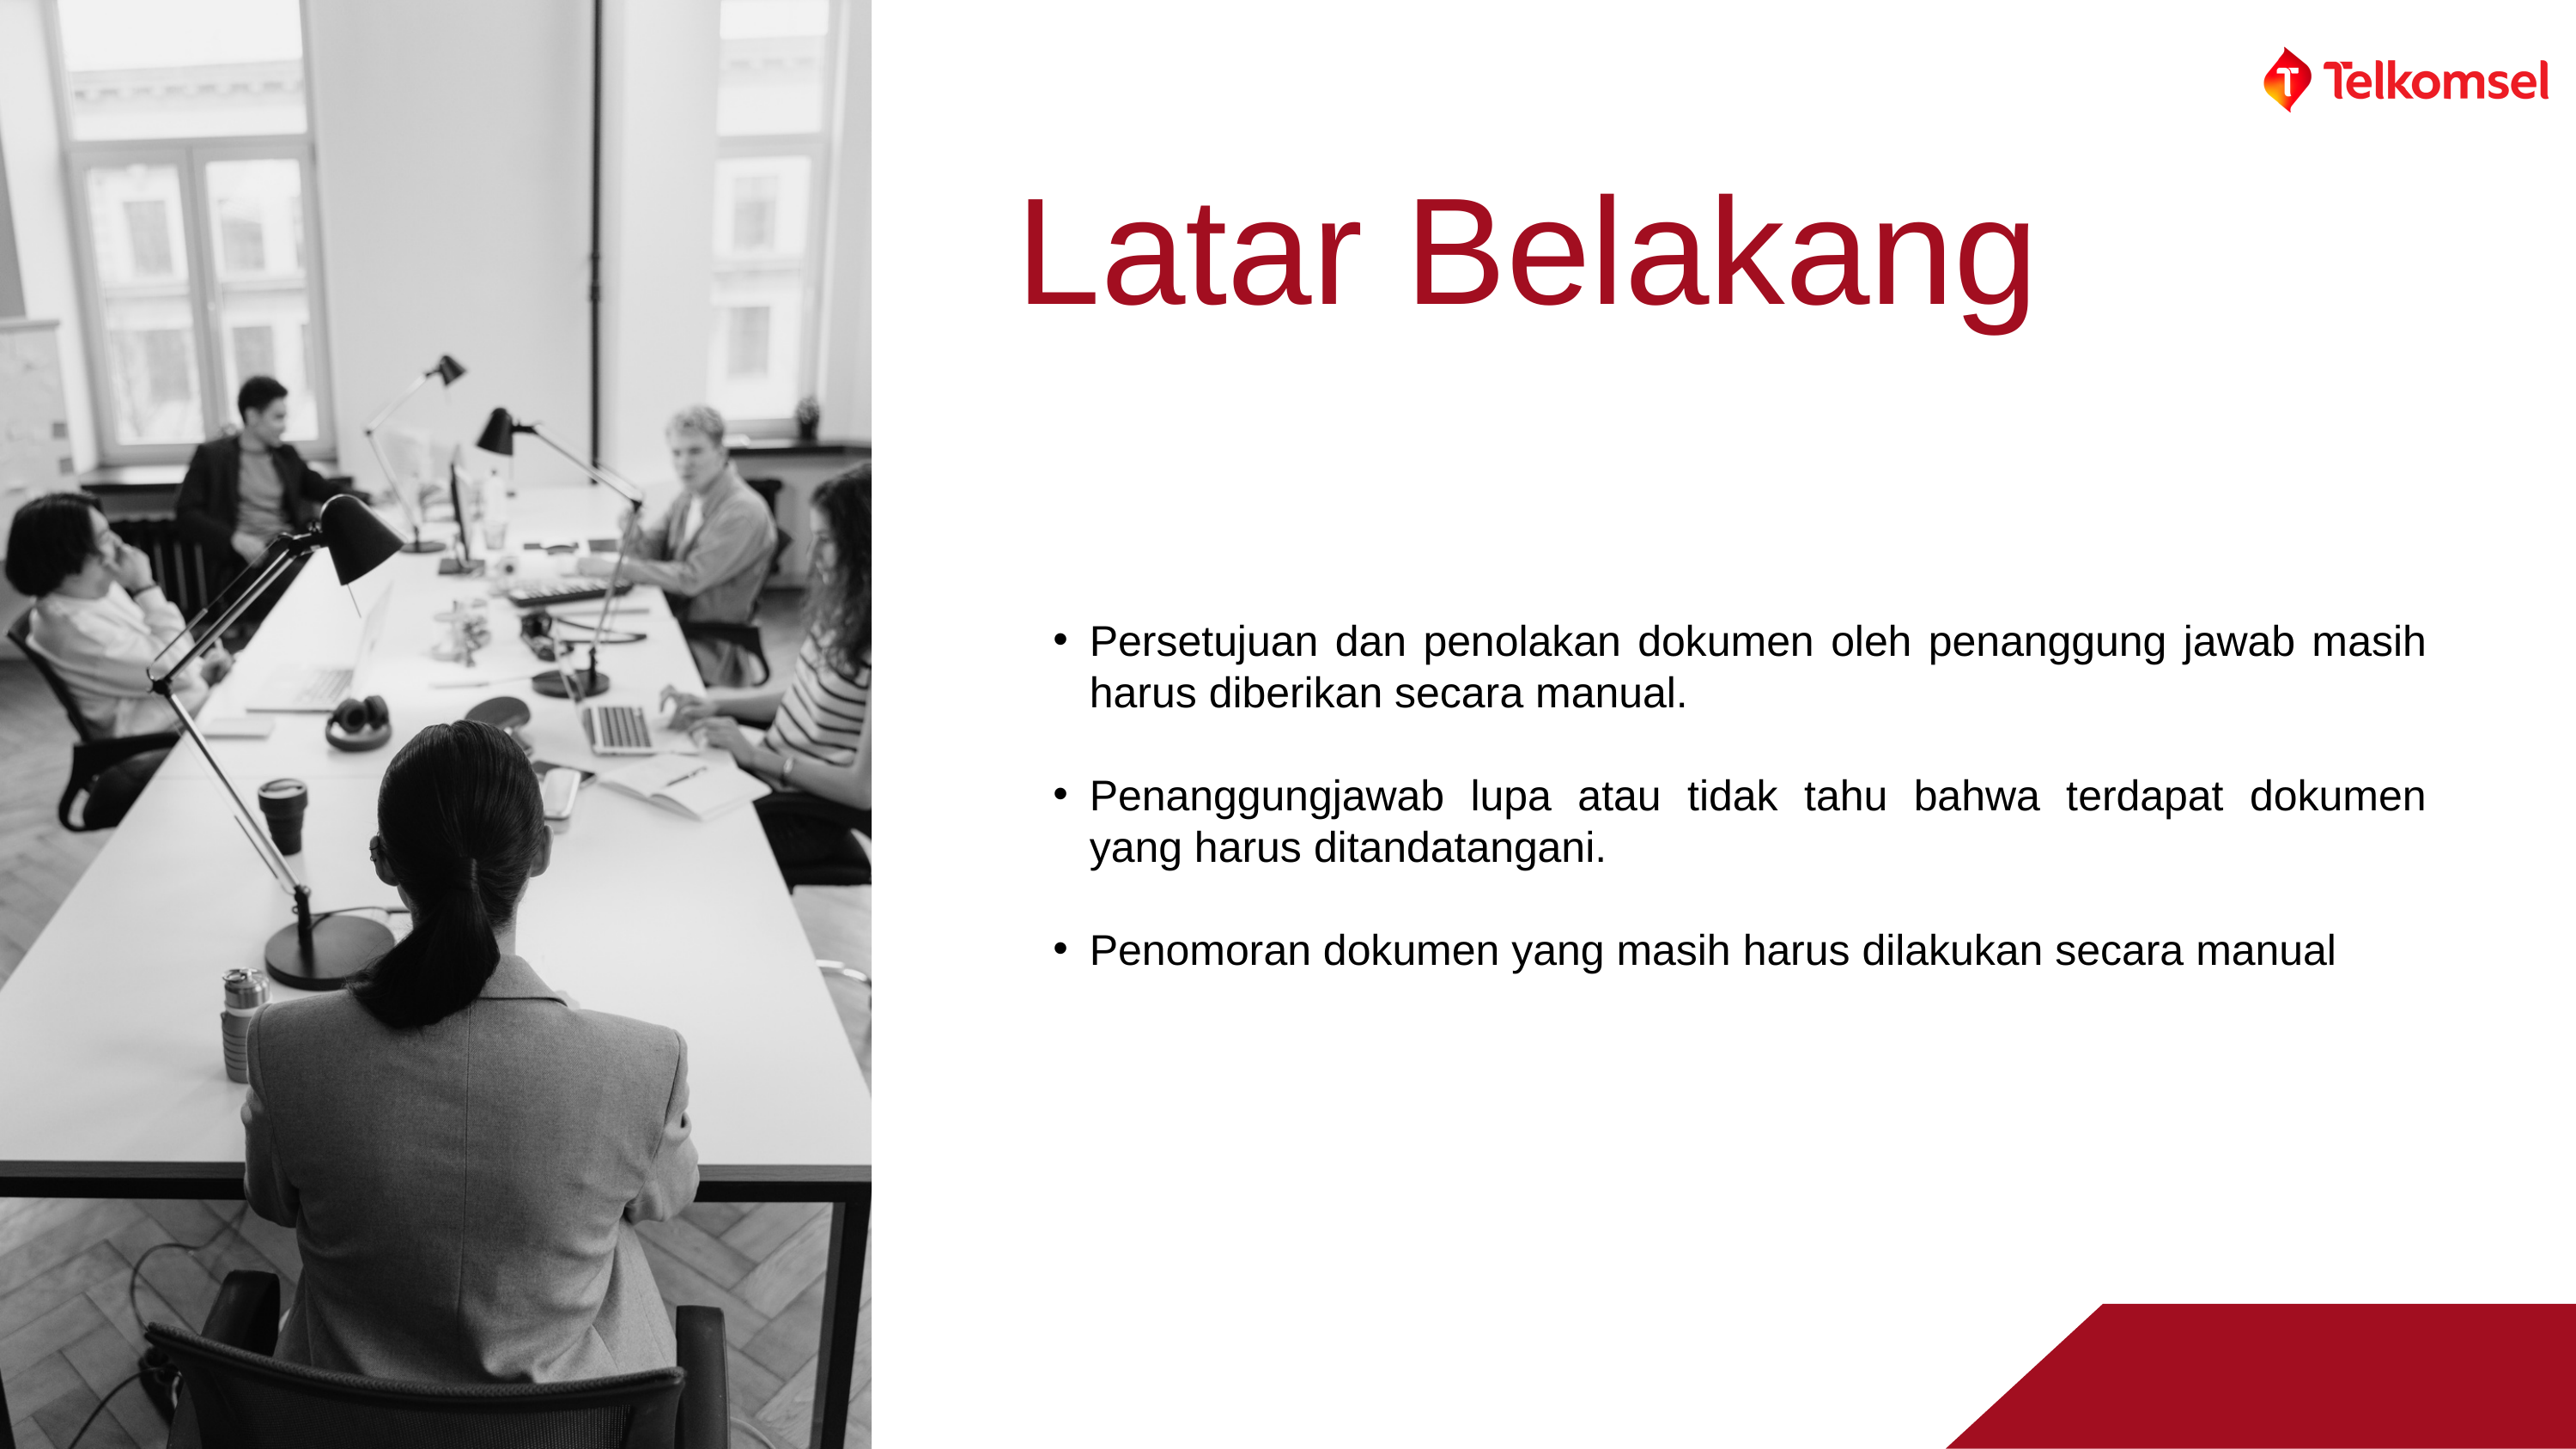

Latar Belakang
Persetujuan dan penolakan dokumen oleh penanggung jawab masih harus diberikan secara manual.

Penanggungjawab lupa atau tidak tahu bahwa terdapat dokumen yang harus ditandatangani.

Penomoran dokumen yang masih harus dilakukan secara manual